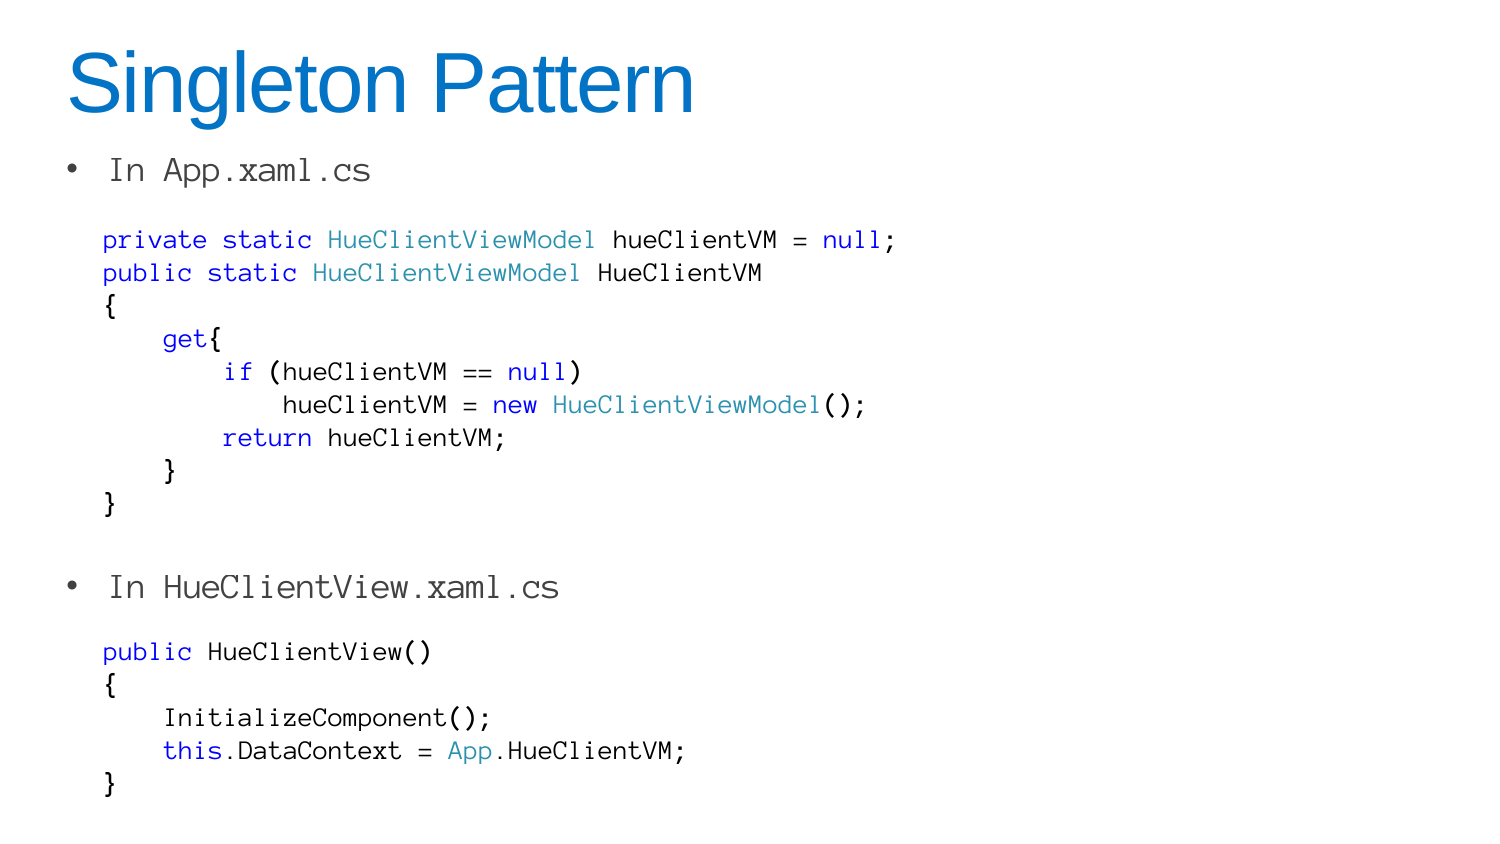

# Singleton Pattern
In App.xaml.cs

In HueClientView.xaml.cs

private static HueClientViewModel hueClientVM = null;
public static HueClientViewModel HueClientVM
{
    get{
        if (hueClientVM == null)
            hueClientVM = new HueClientViewModel();
        return hueClientVM;
    }
}

public HueClientView()
{
    InitializeComponent();
    this.DataContext = App.HueClientVM;
}